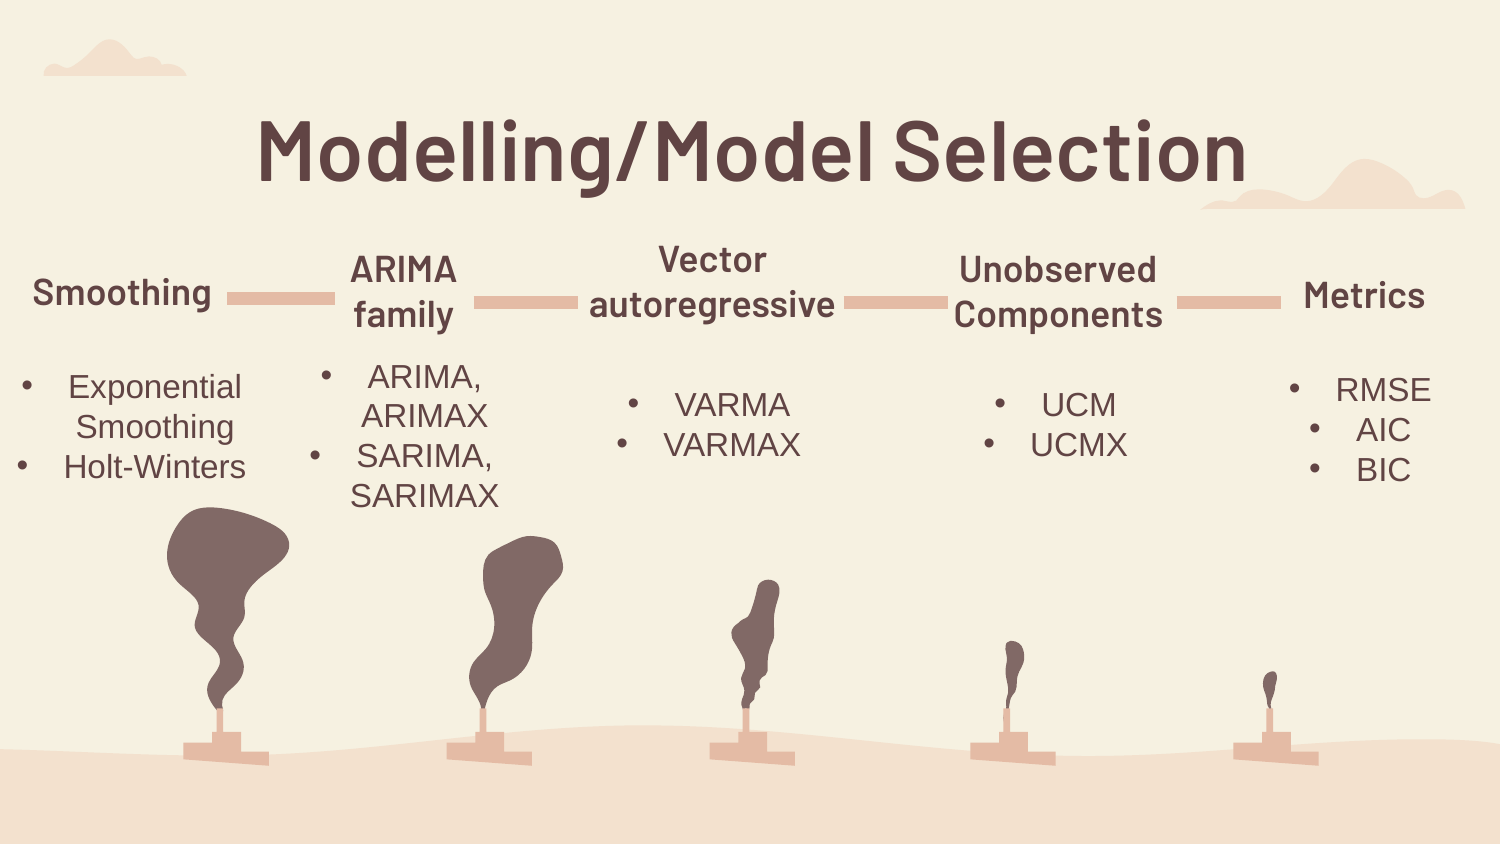

# Modelling/Model Selection
Smoothing
Metrics
Vector autoregressive
ARIMA family
Unobserved Components
ARIMA, ARIMAX
SARIMA, SARIMAX
Exponential Smoothing
Holt-Winters
RMSE
AIC
BIC
UCM
UCMX
VARMA
VARMAX